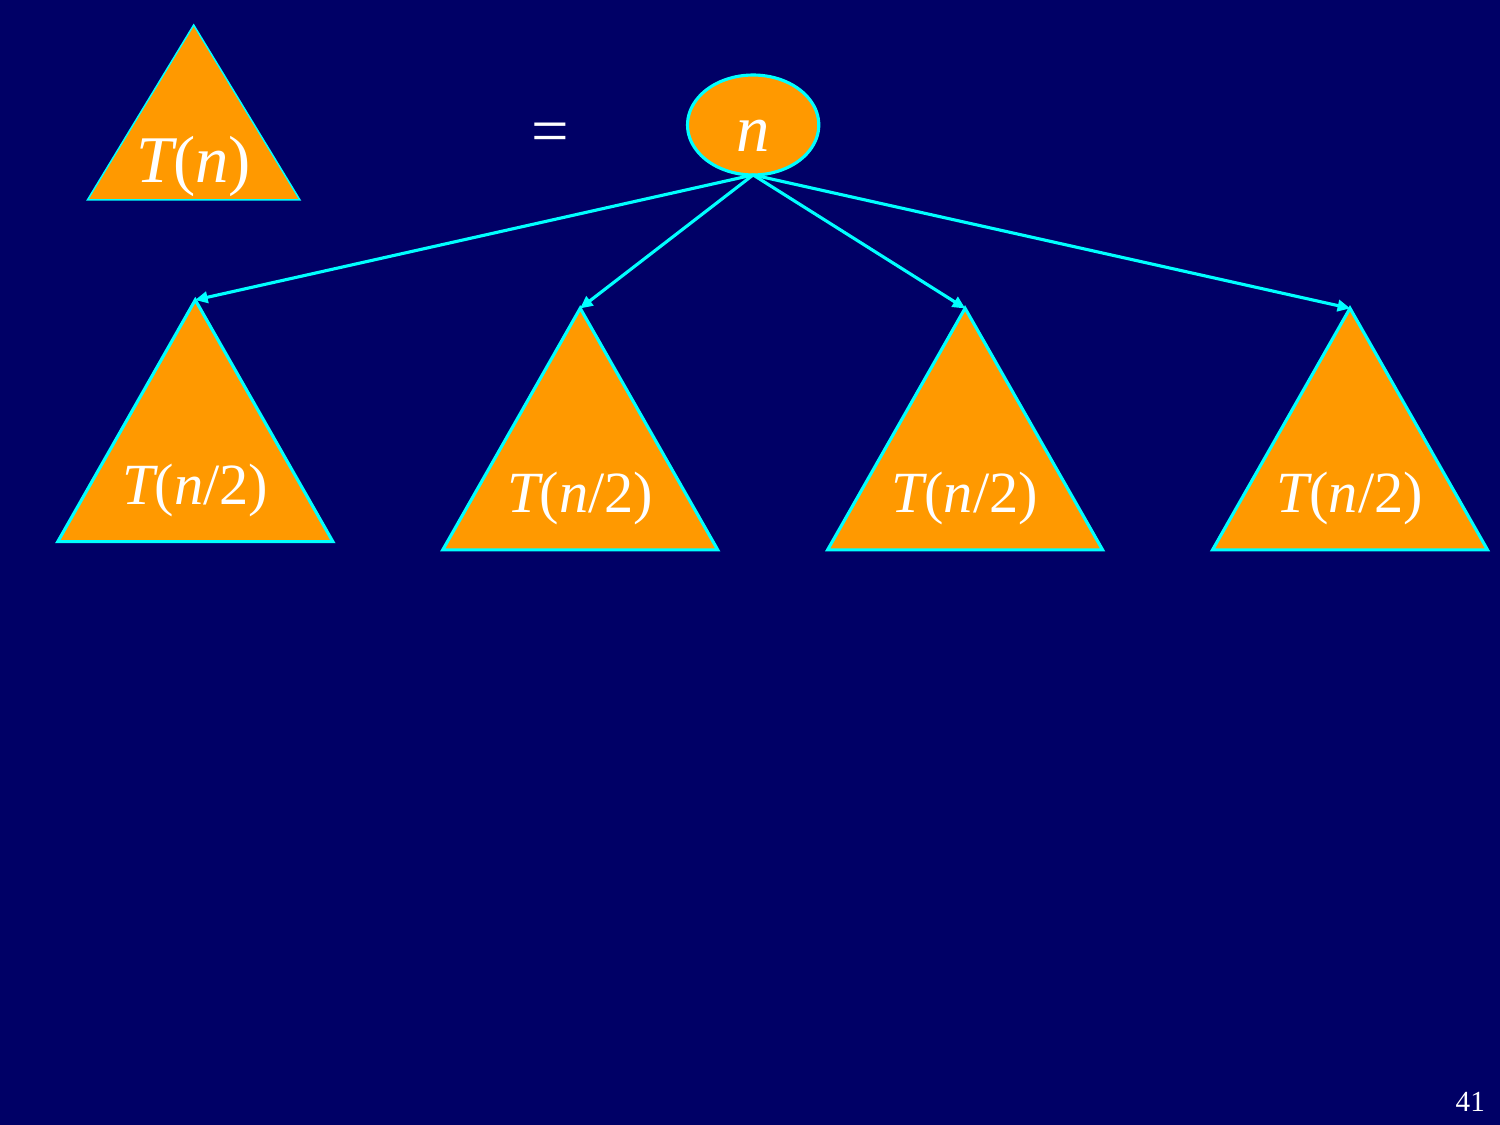

T(n)
n
=
T(n/2)
T(n/2)
T(n/2)
T(n/2)